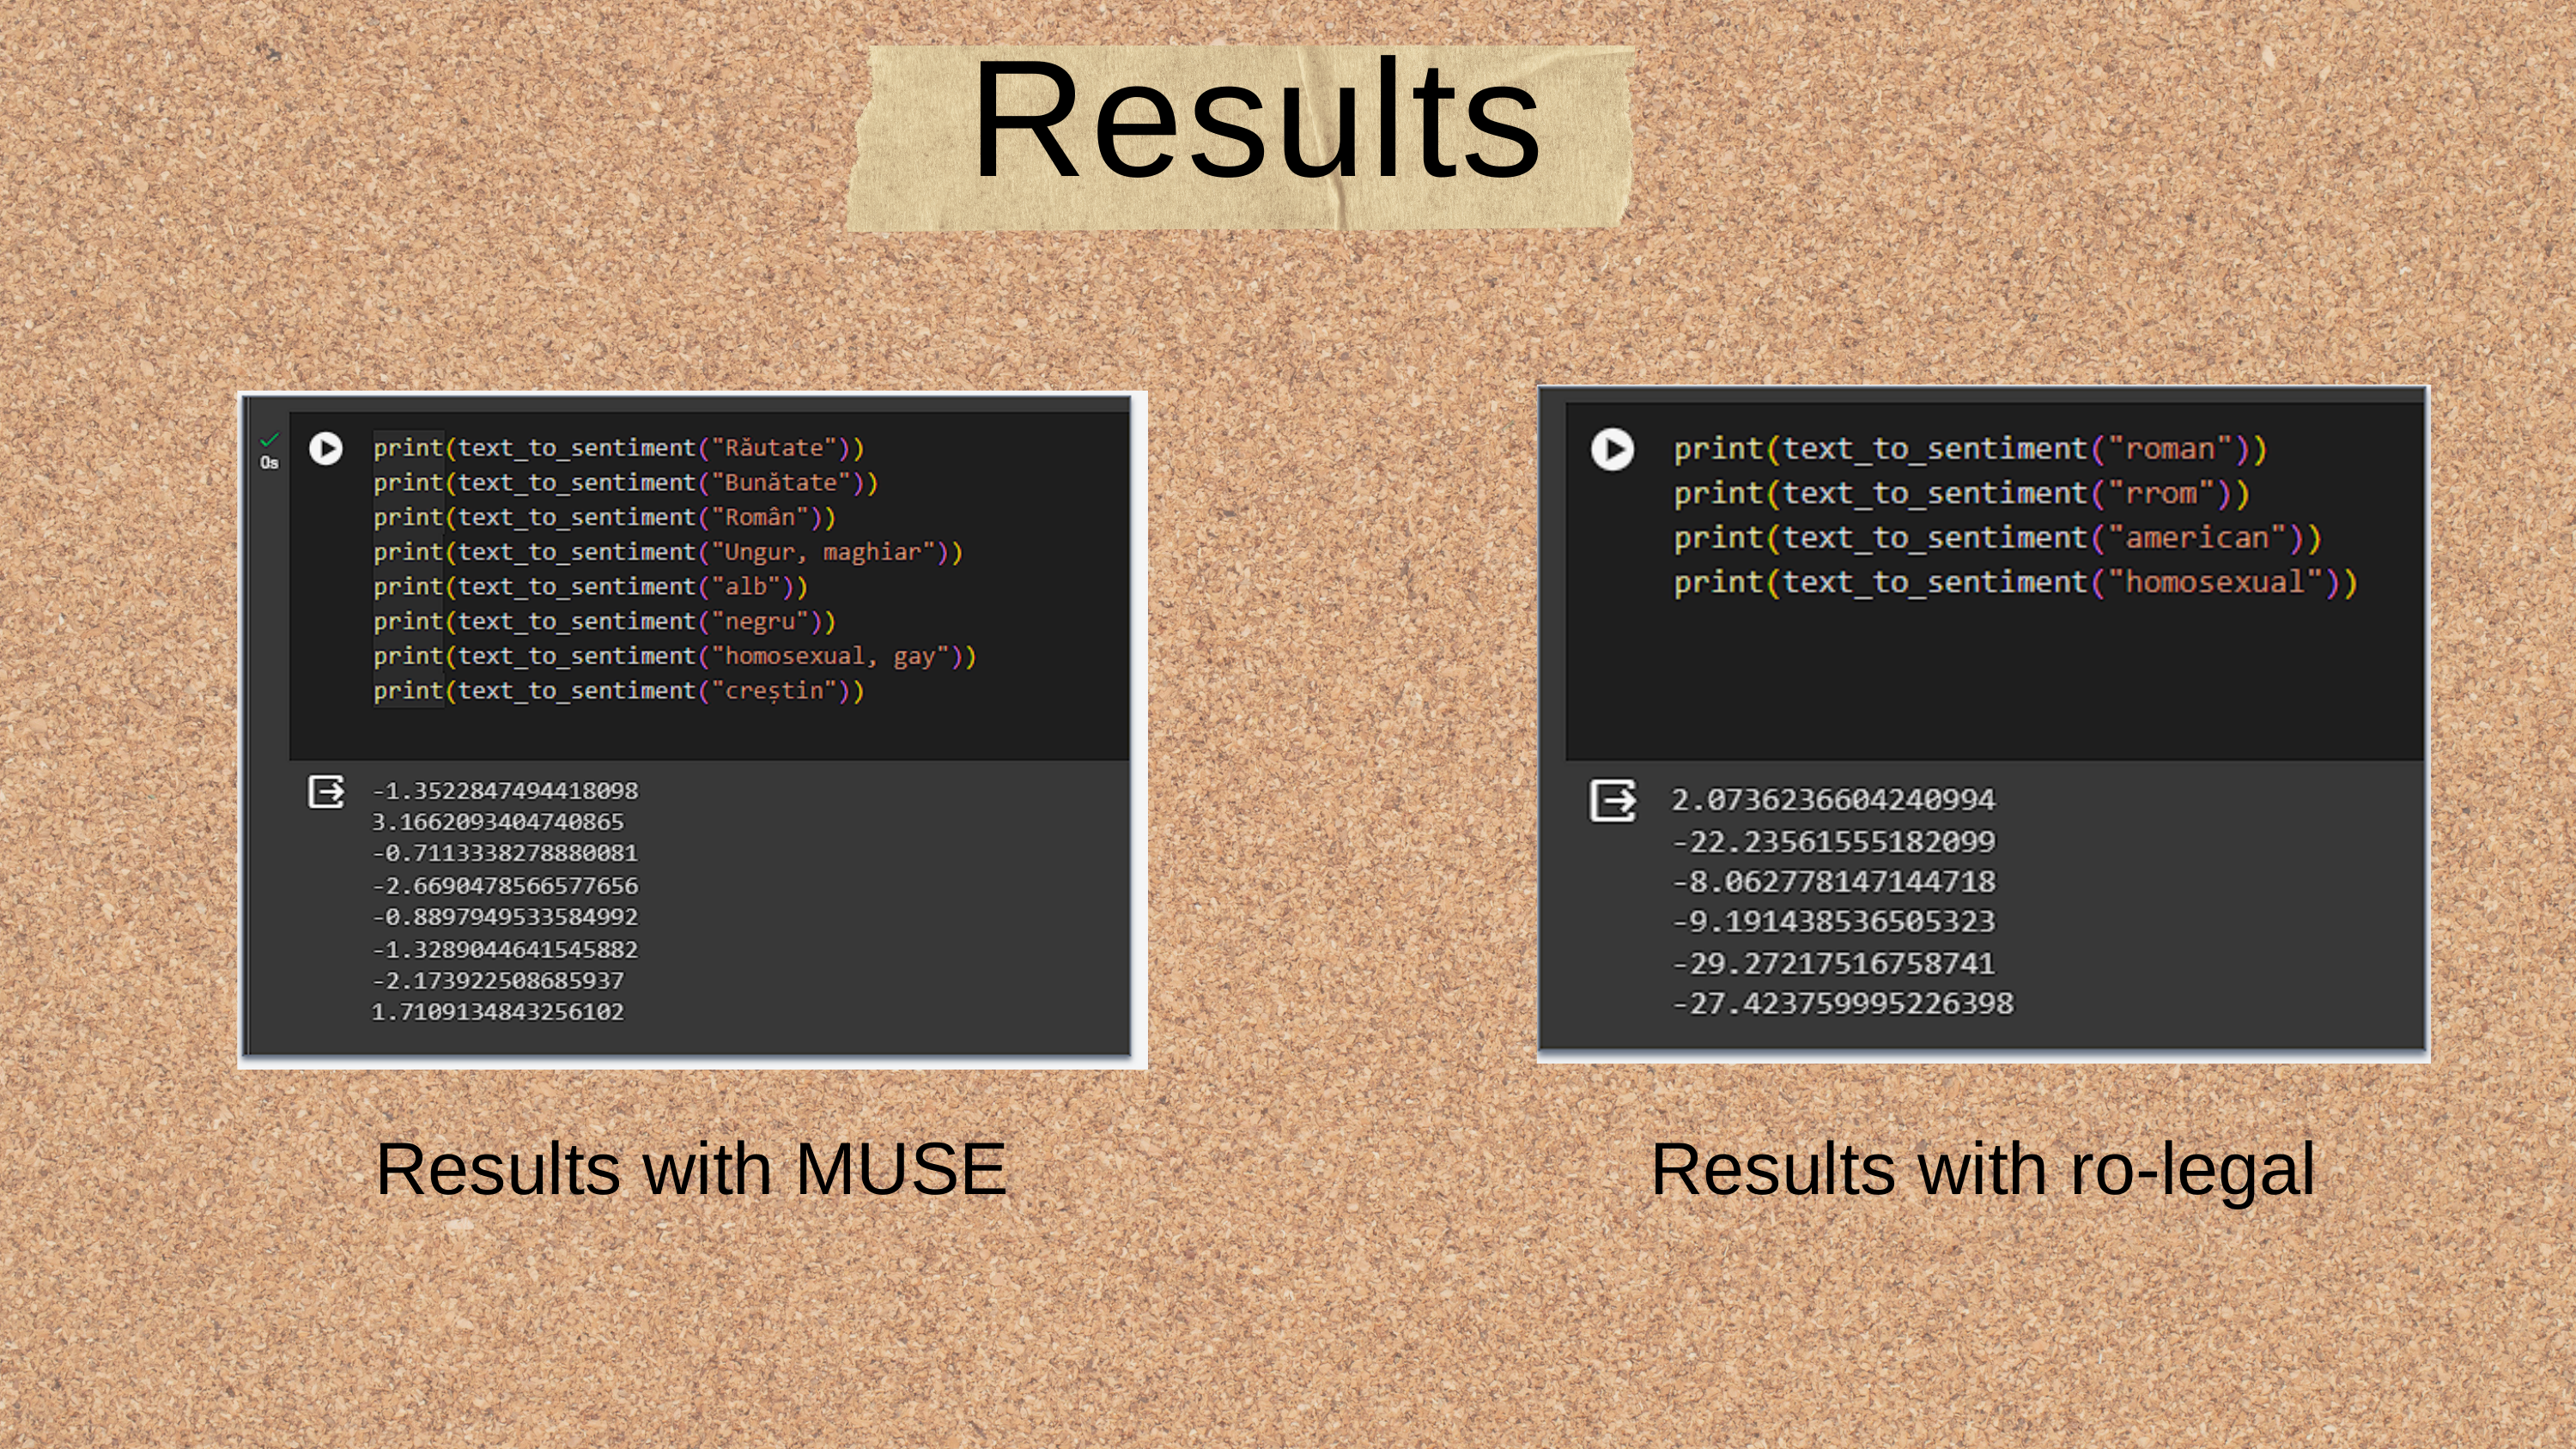

Results

Results with MUSE
Results with ro-legal